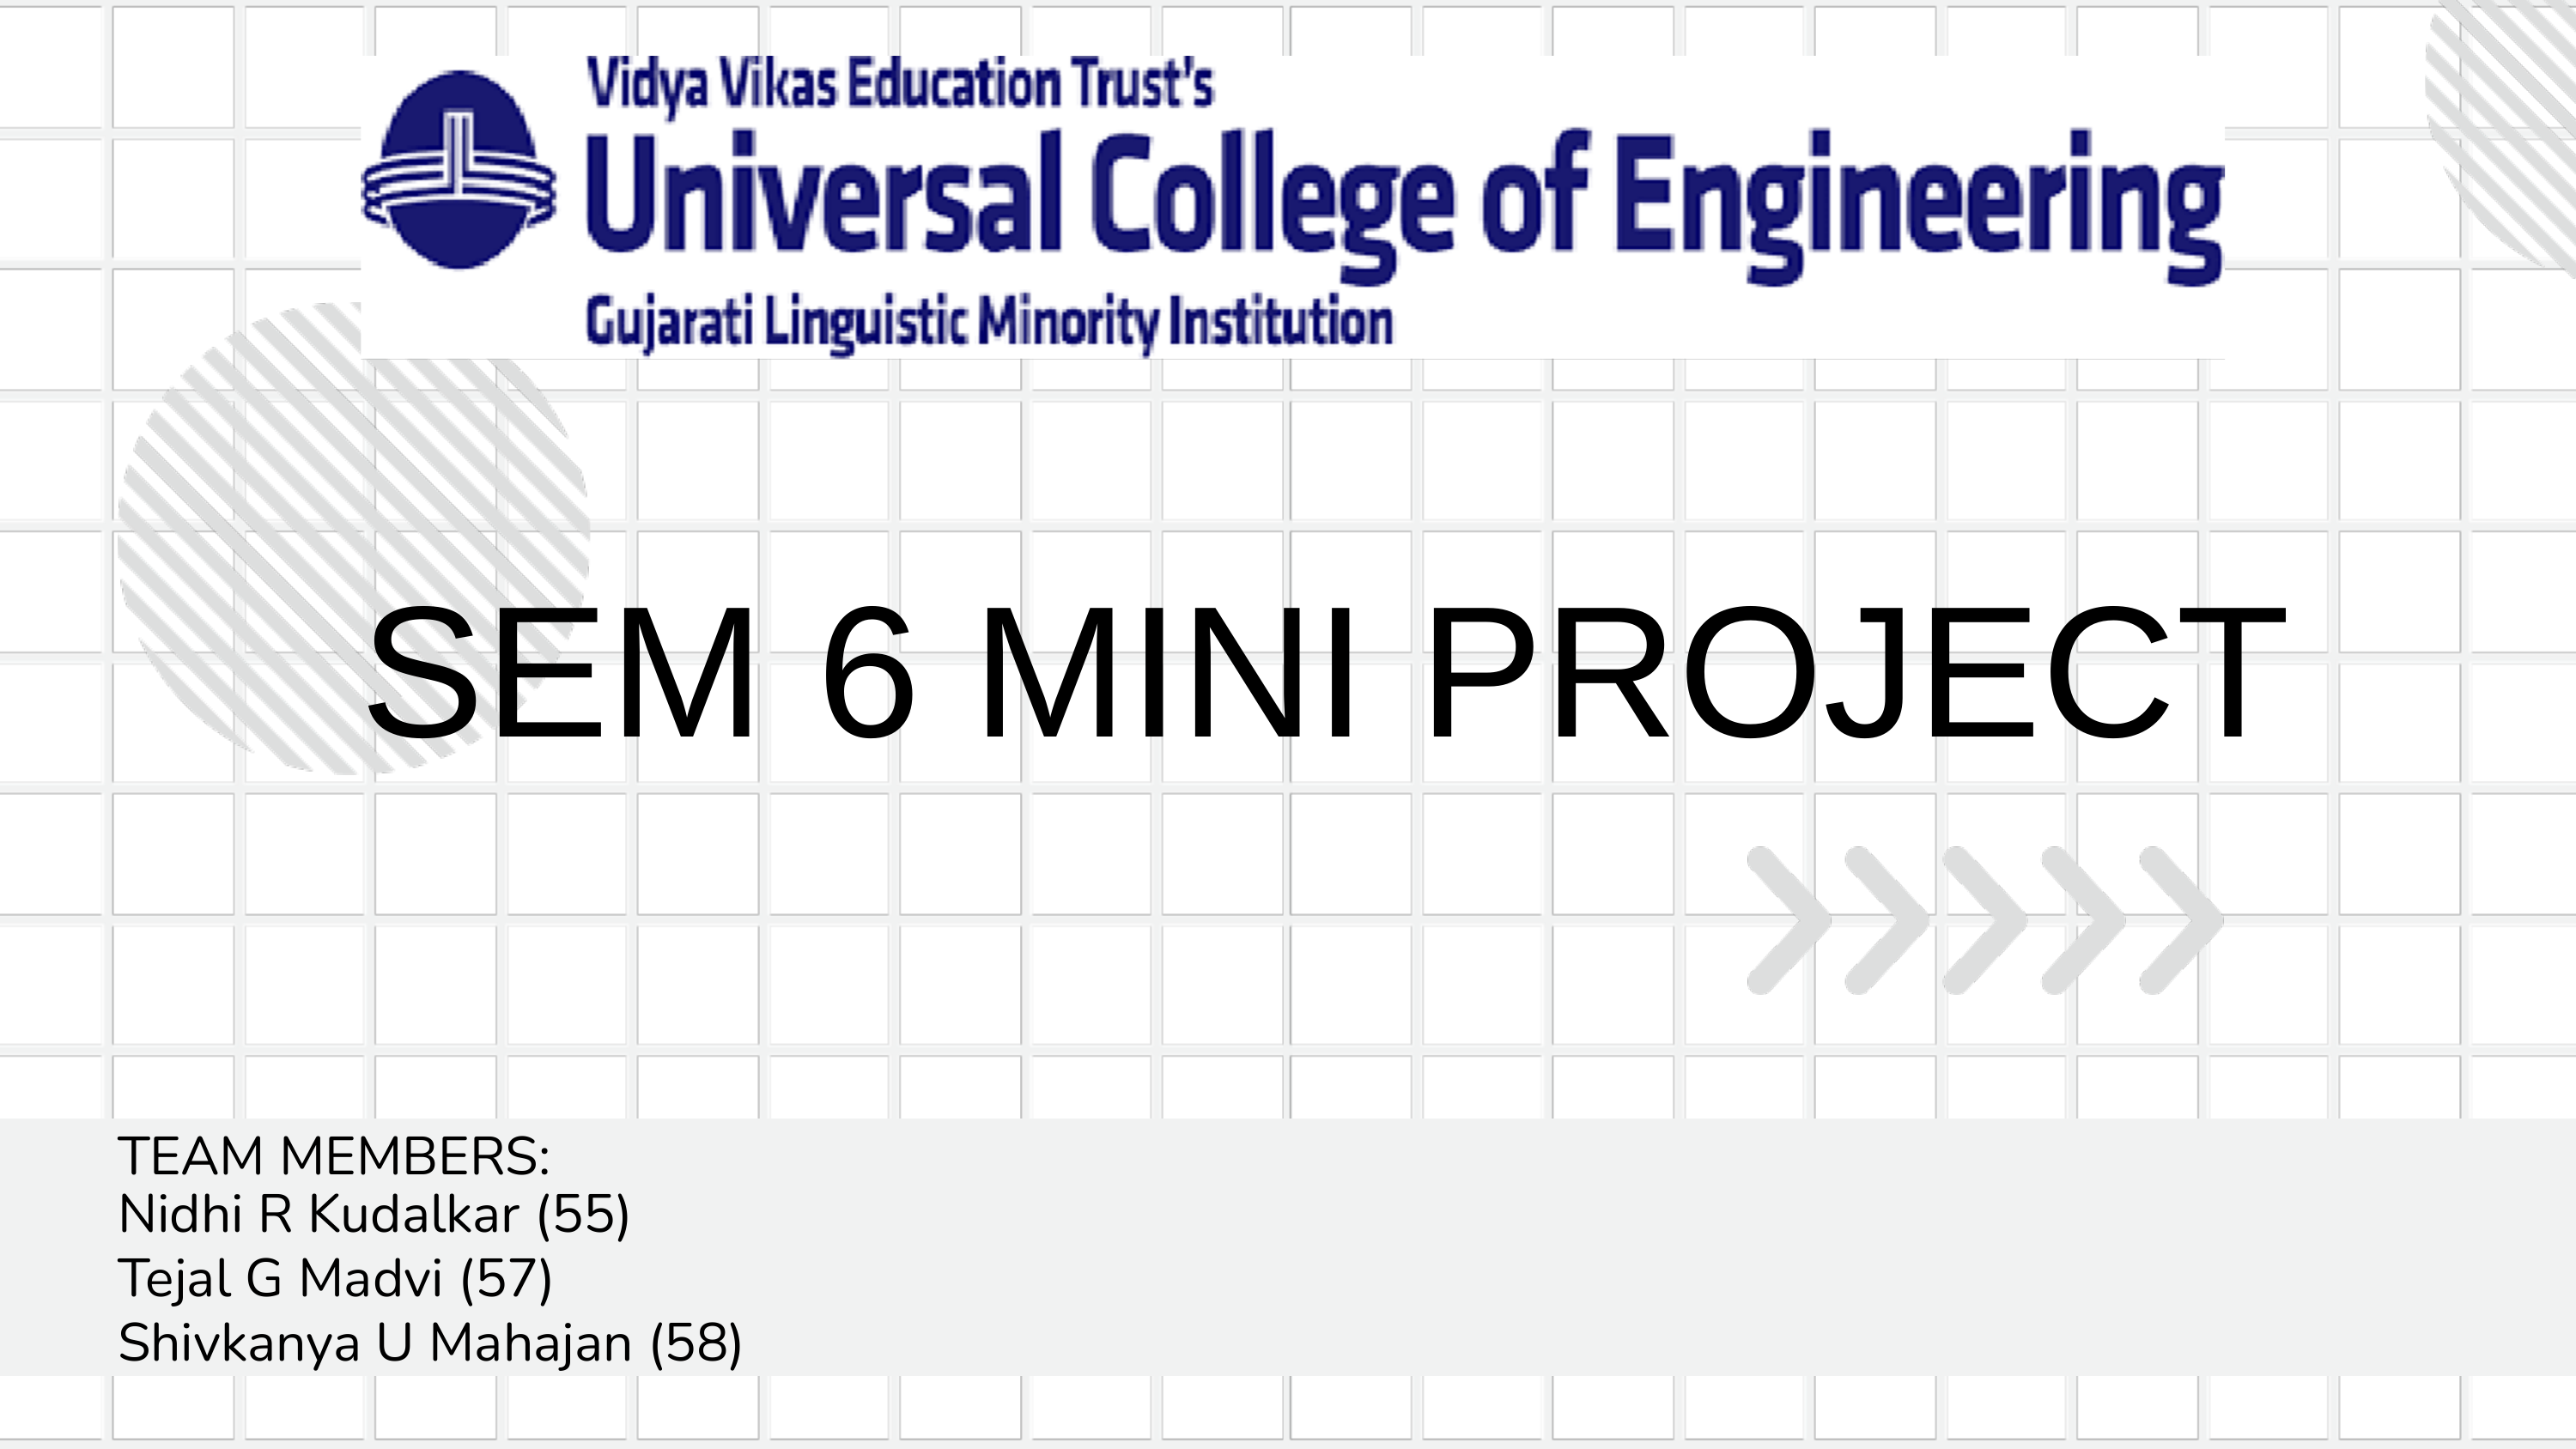

SEM 6 MINI PROJECT

TEAM MEMBERS:

Nidhi R Kudalkar (55)
Tejal G Madvi (57)
Shivkanya U Mahajan (58)